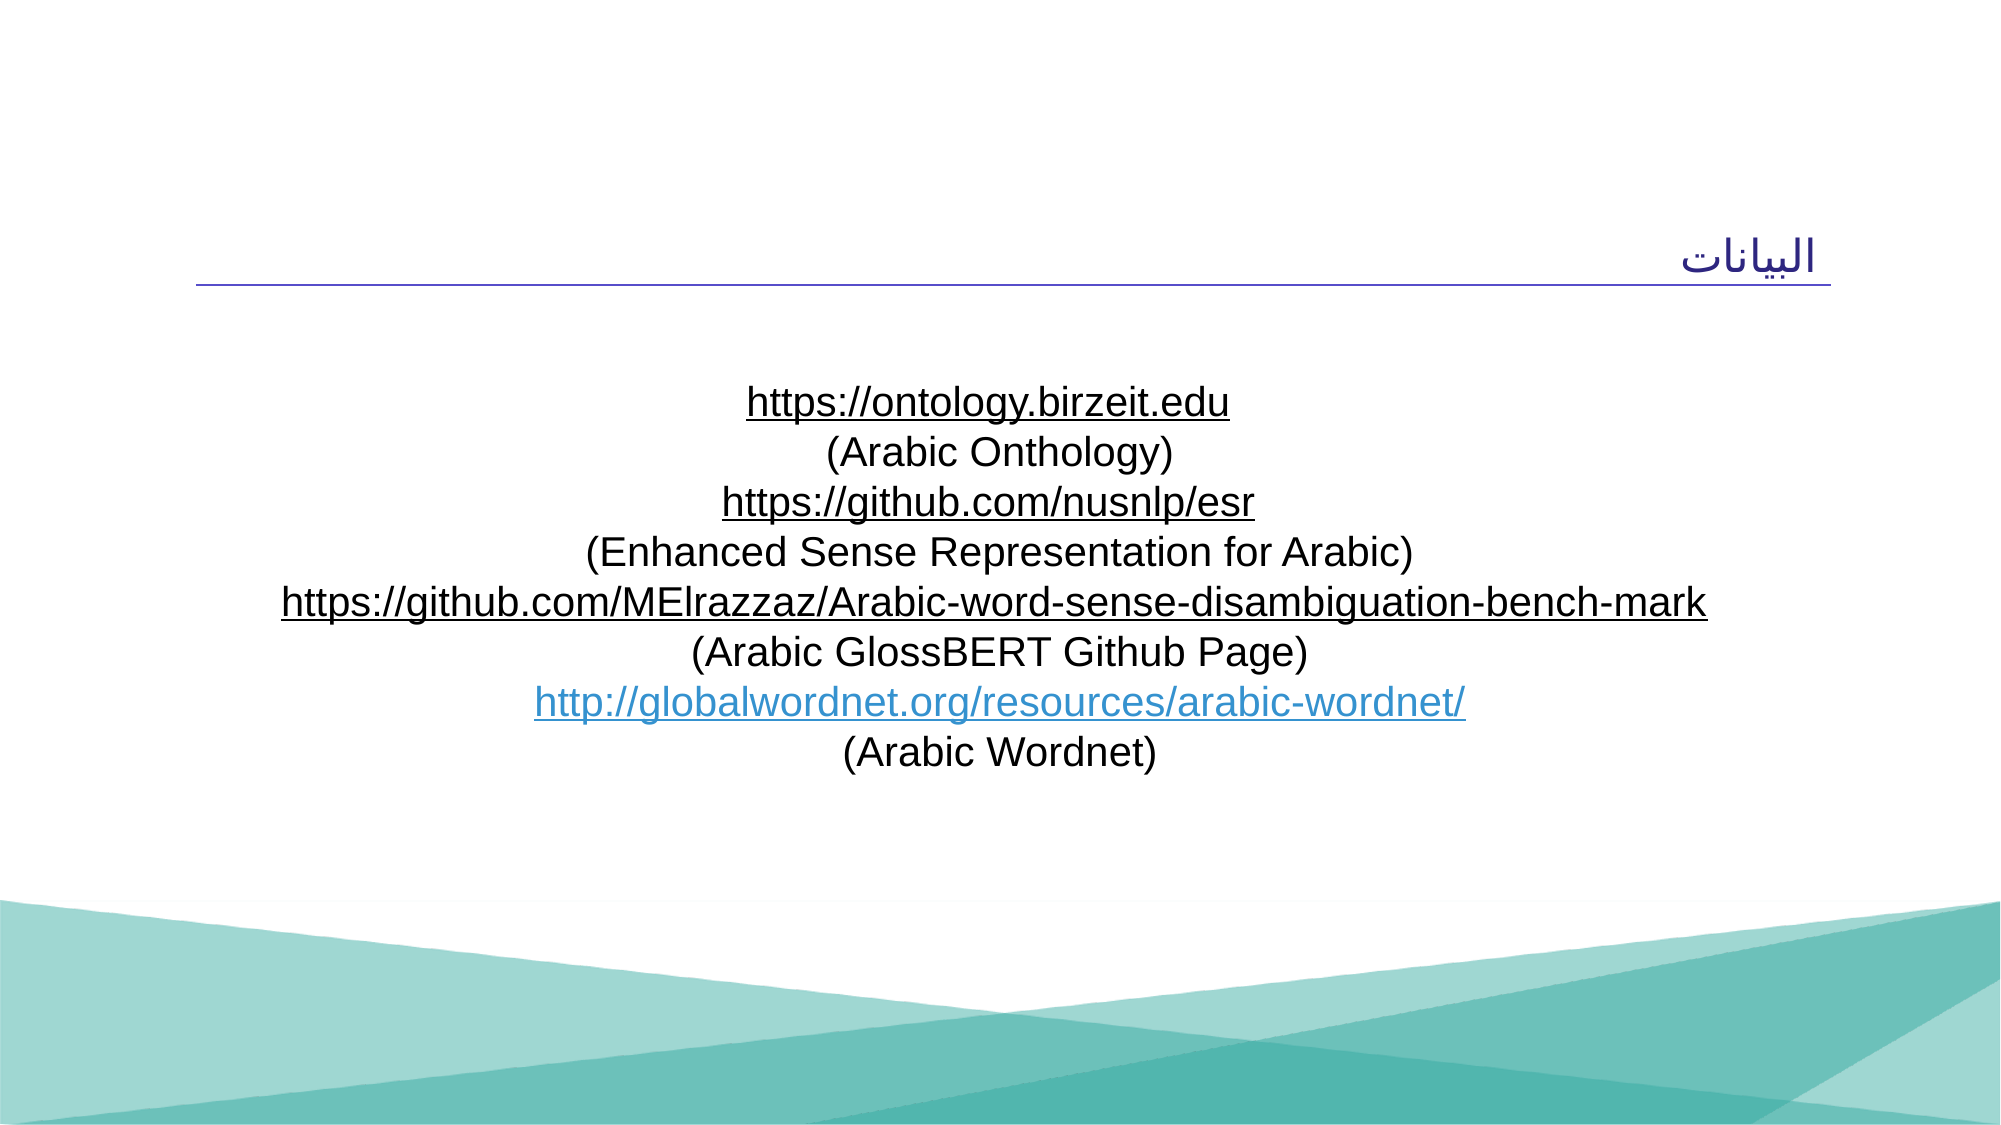

# البيانات
https://ontology.birzeit.edu
(Arabic Onthology)
https://github.com/nusnlp/esr
(Enhanced Sense Representation for Arabic)
https://github.com/MElrazzaz/Arabic-word-sense-disambiguation-bench-mark
(Arabic GlossBERT Github Page)
http://globalwordnet.org/resources/arabic-wordnet/
(Arabic Wordnet)